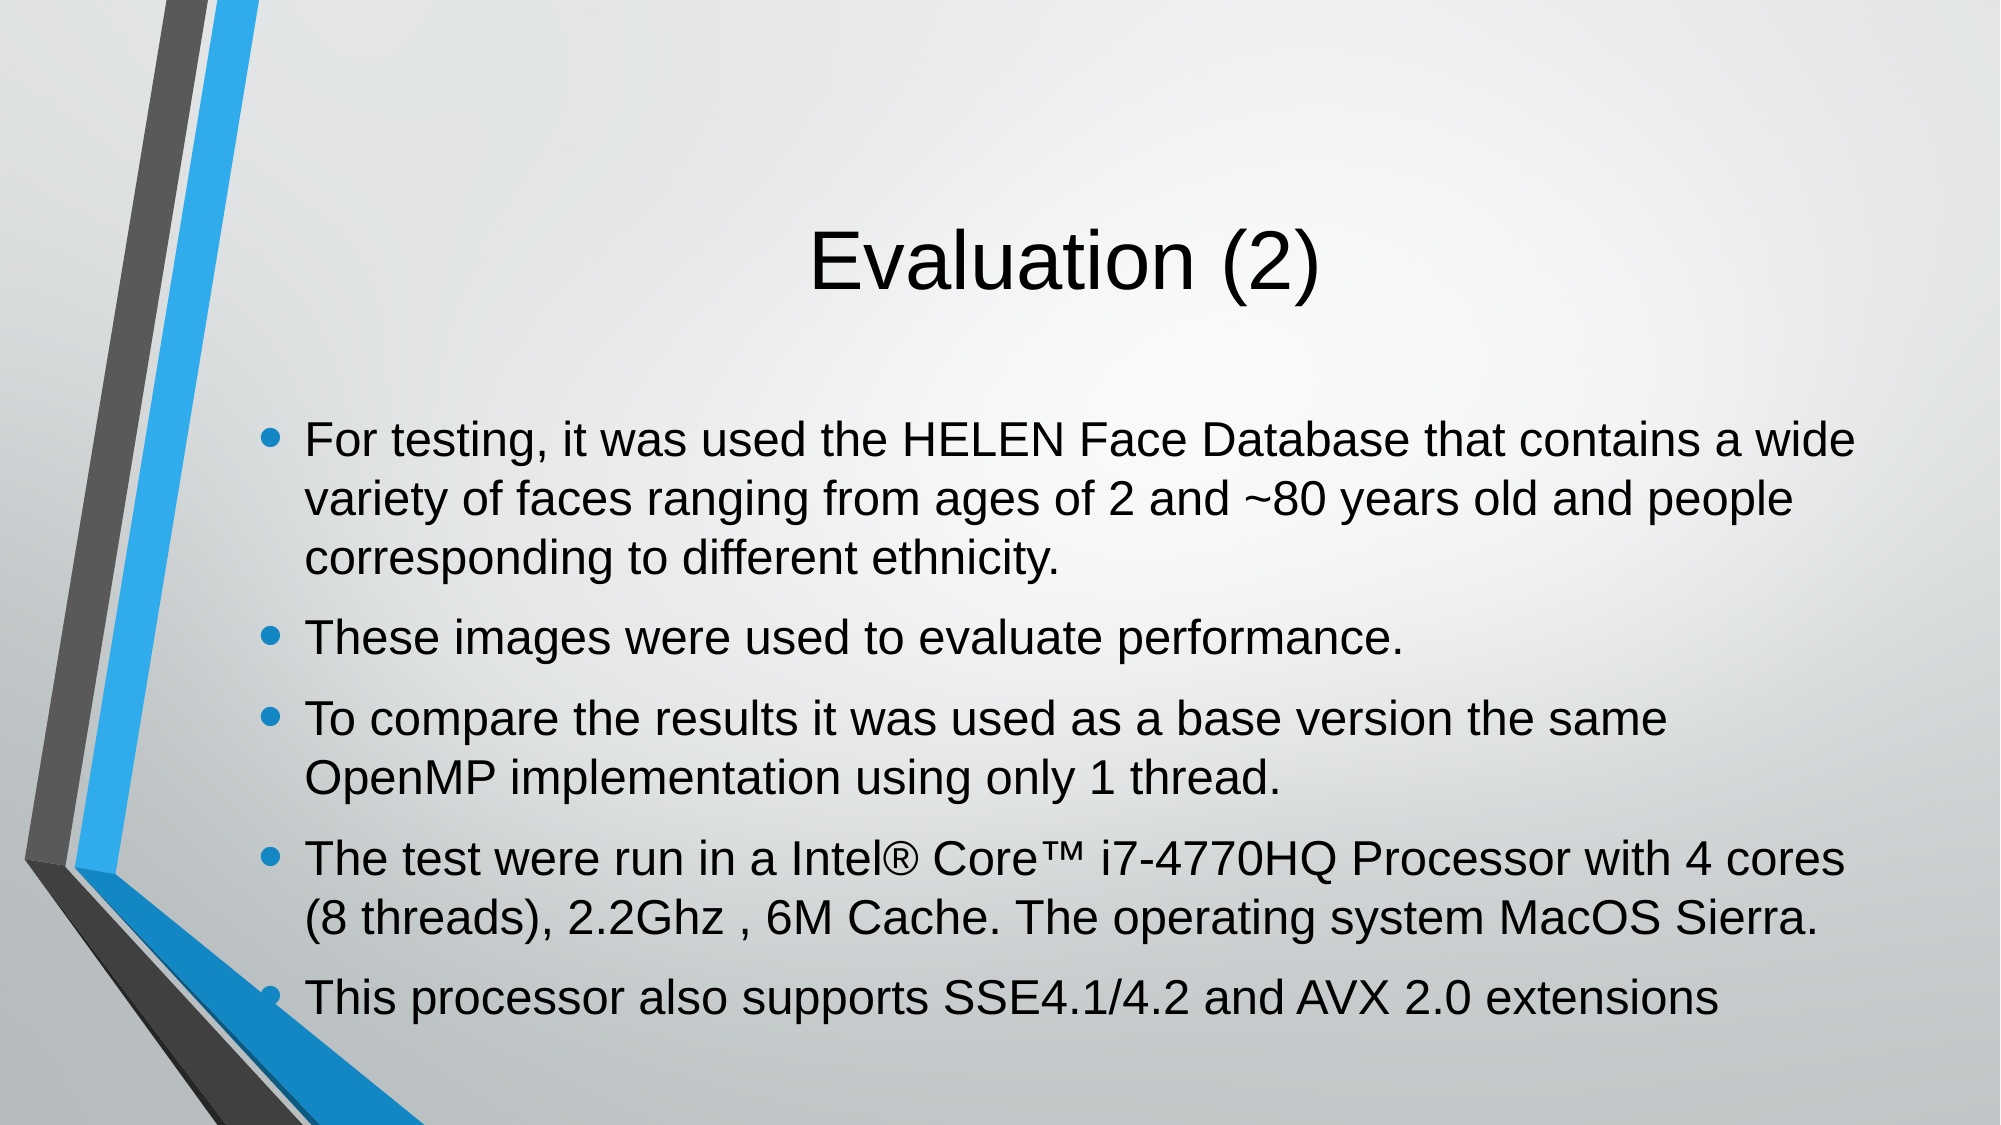

# Evaluation (2)
For testing, it was used the HELEN Face Database that contains a wide variety of faces ranging from ages of 2 and ~80 years old and people corresponding to different ethnicity.
These images were used to evaluate performance.
To compare the results it was used as a base version the same OpenMP implementation using only 1 thread.
The test were run in a Intel® Core™ i7-4770HQ Processor with 4 cores (8 threads), 2.2Ghz , 6M Cache. The operating system MacOS Sierra.
This processor also supports SSE4.1/4.2 and AVX 2.0 extensions